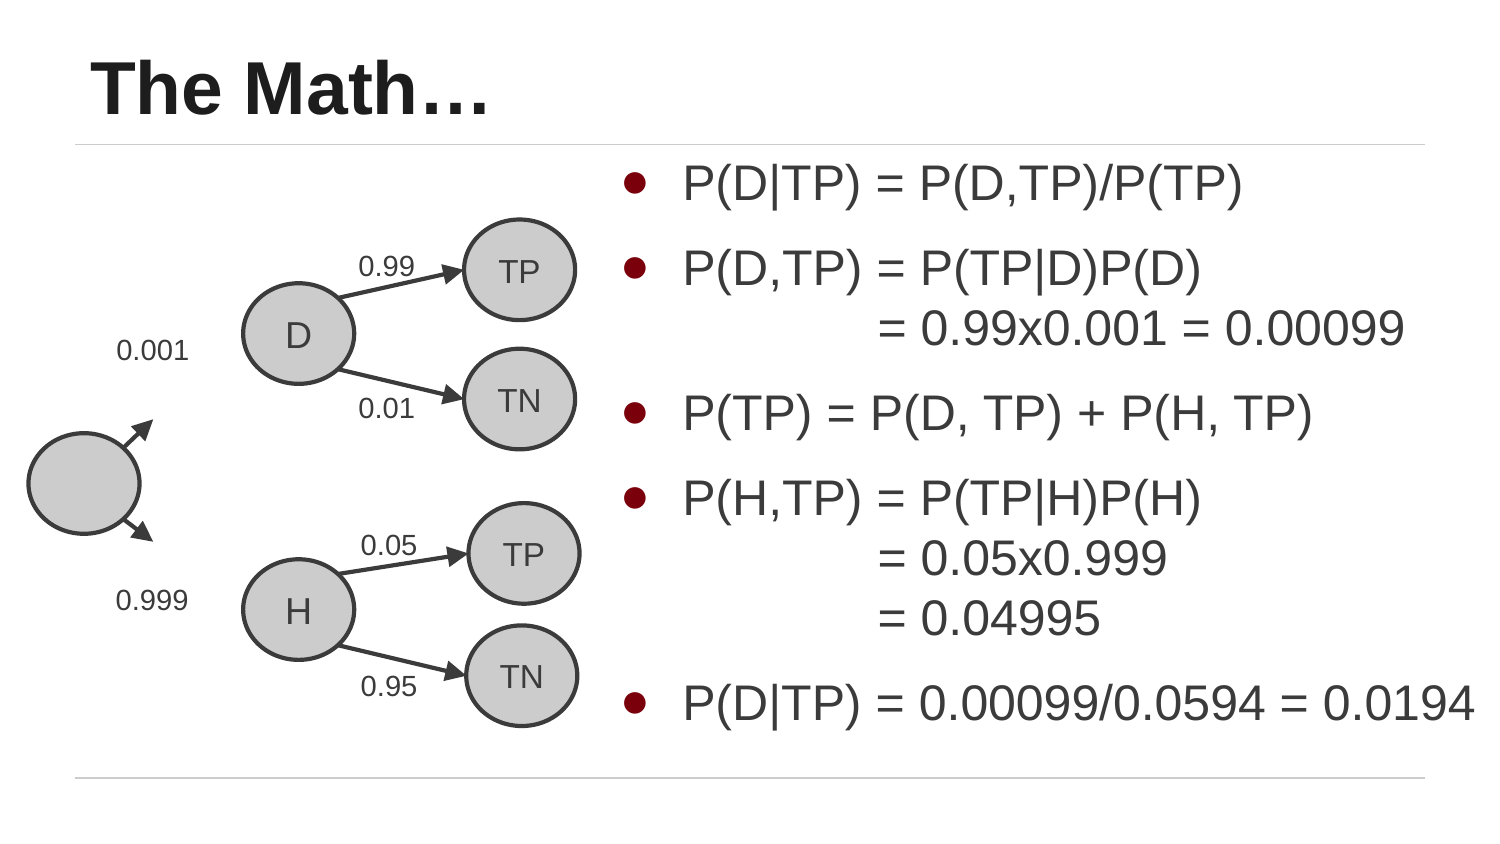

# The Math…
P(D|TP) = P(D,TP)/P(TP)
P(D,TP) = P(TP|D)P(D)
              = 0.99x0.001 = 0.00099
P(TP) = P(D, TP) + P(H, TP)
P(H,TP) = P(TP|H)P(H)
              = 0.05x0.999
              = 0.04995
P(D|TP) = 0.00099/0.0594 = 0.0194
TP
0.99
D
0.001
TN
0.01

TP
0.05
H
0.999
TN
0.95